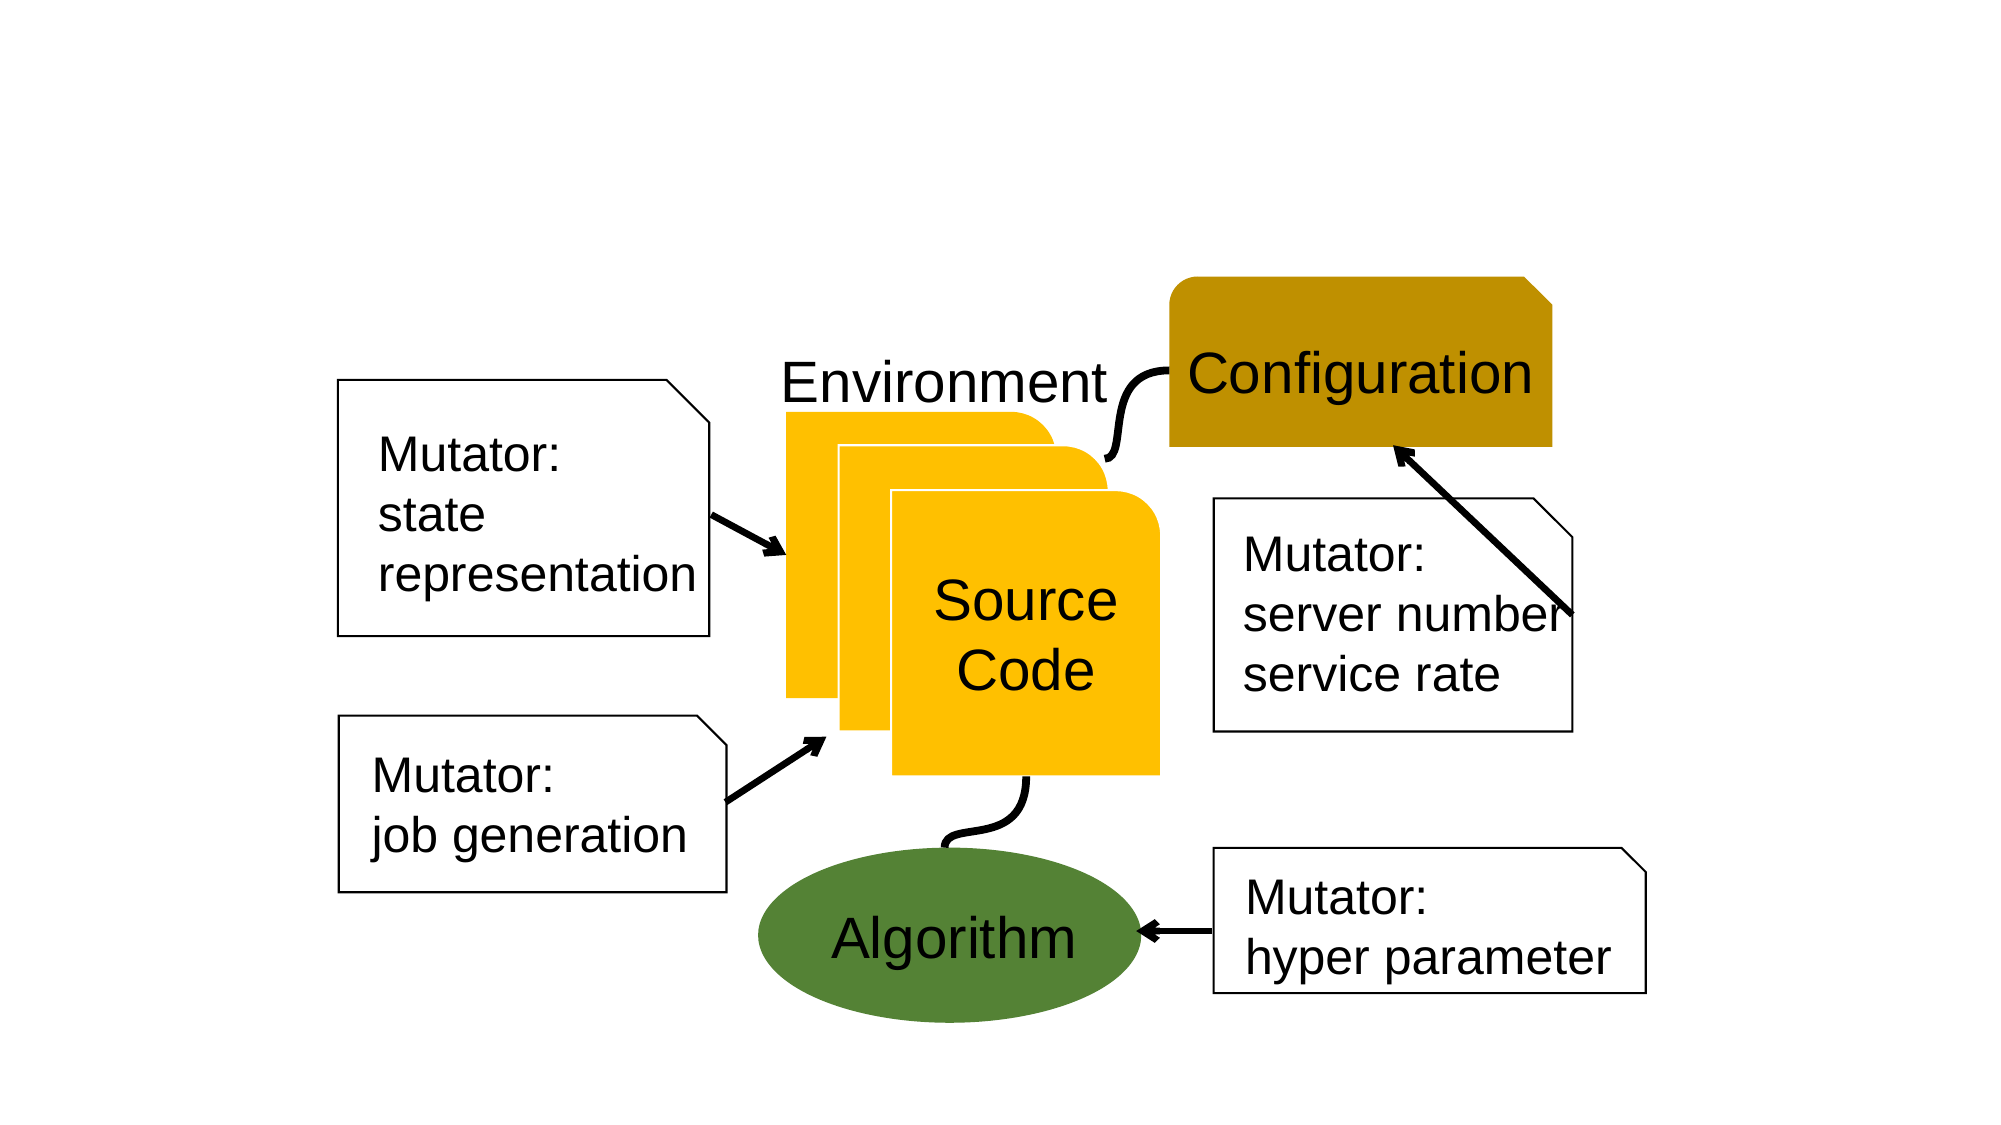

Configuration
Environment

Mutator:
state
representation

Mutator:
server number
service rate
Source
Code

Mutator:
job generation

Mutator:
hyper parameter
Algorithm